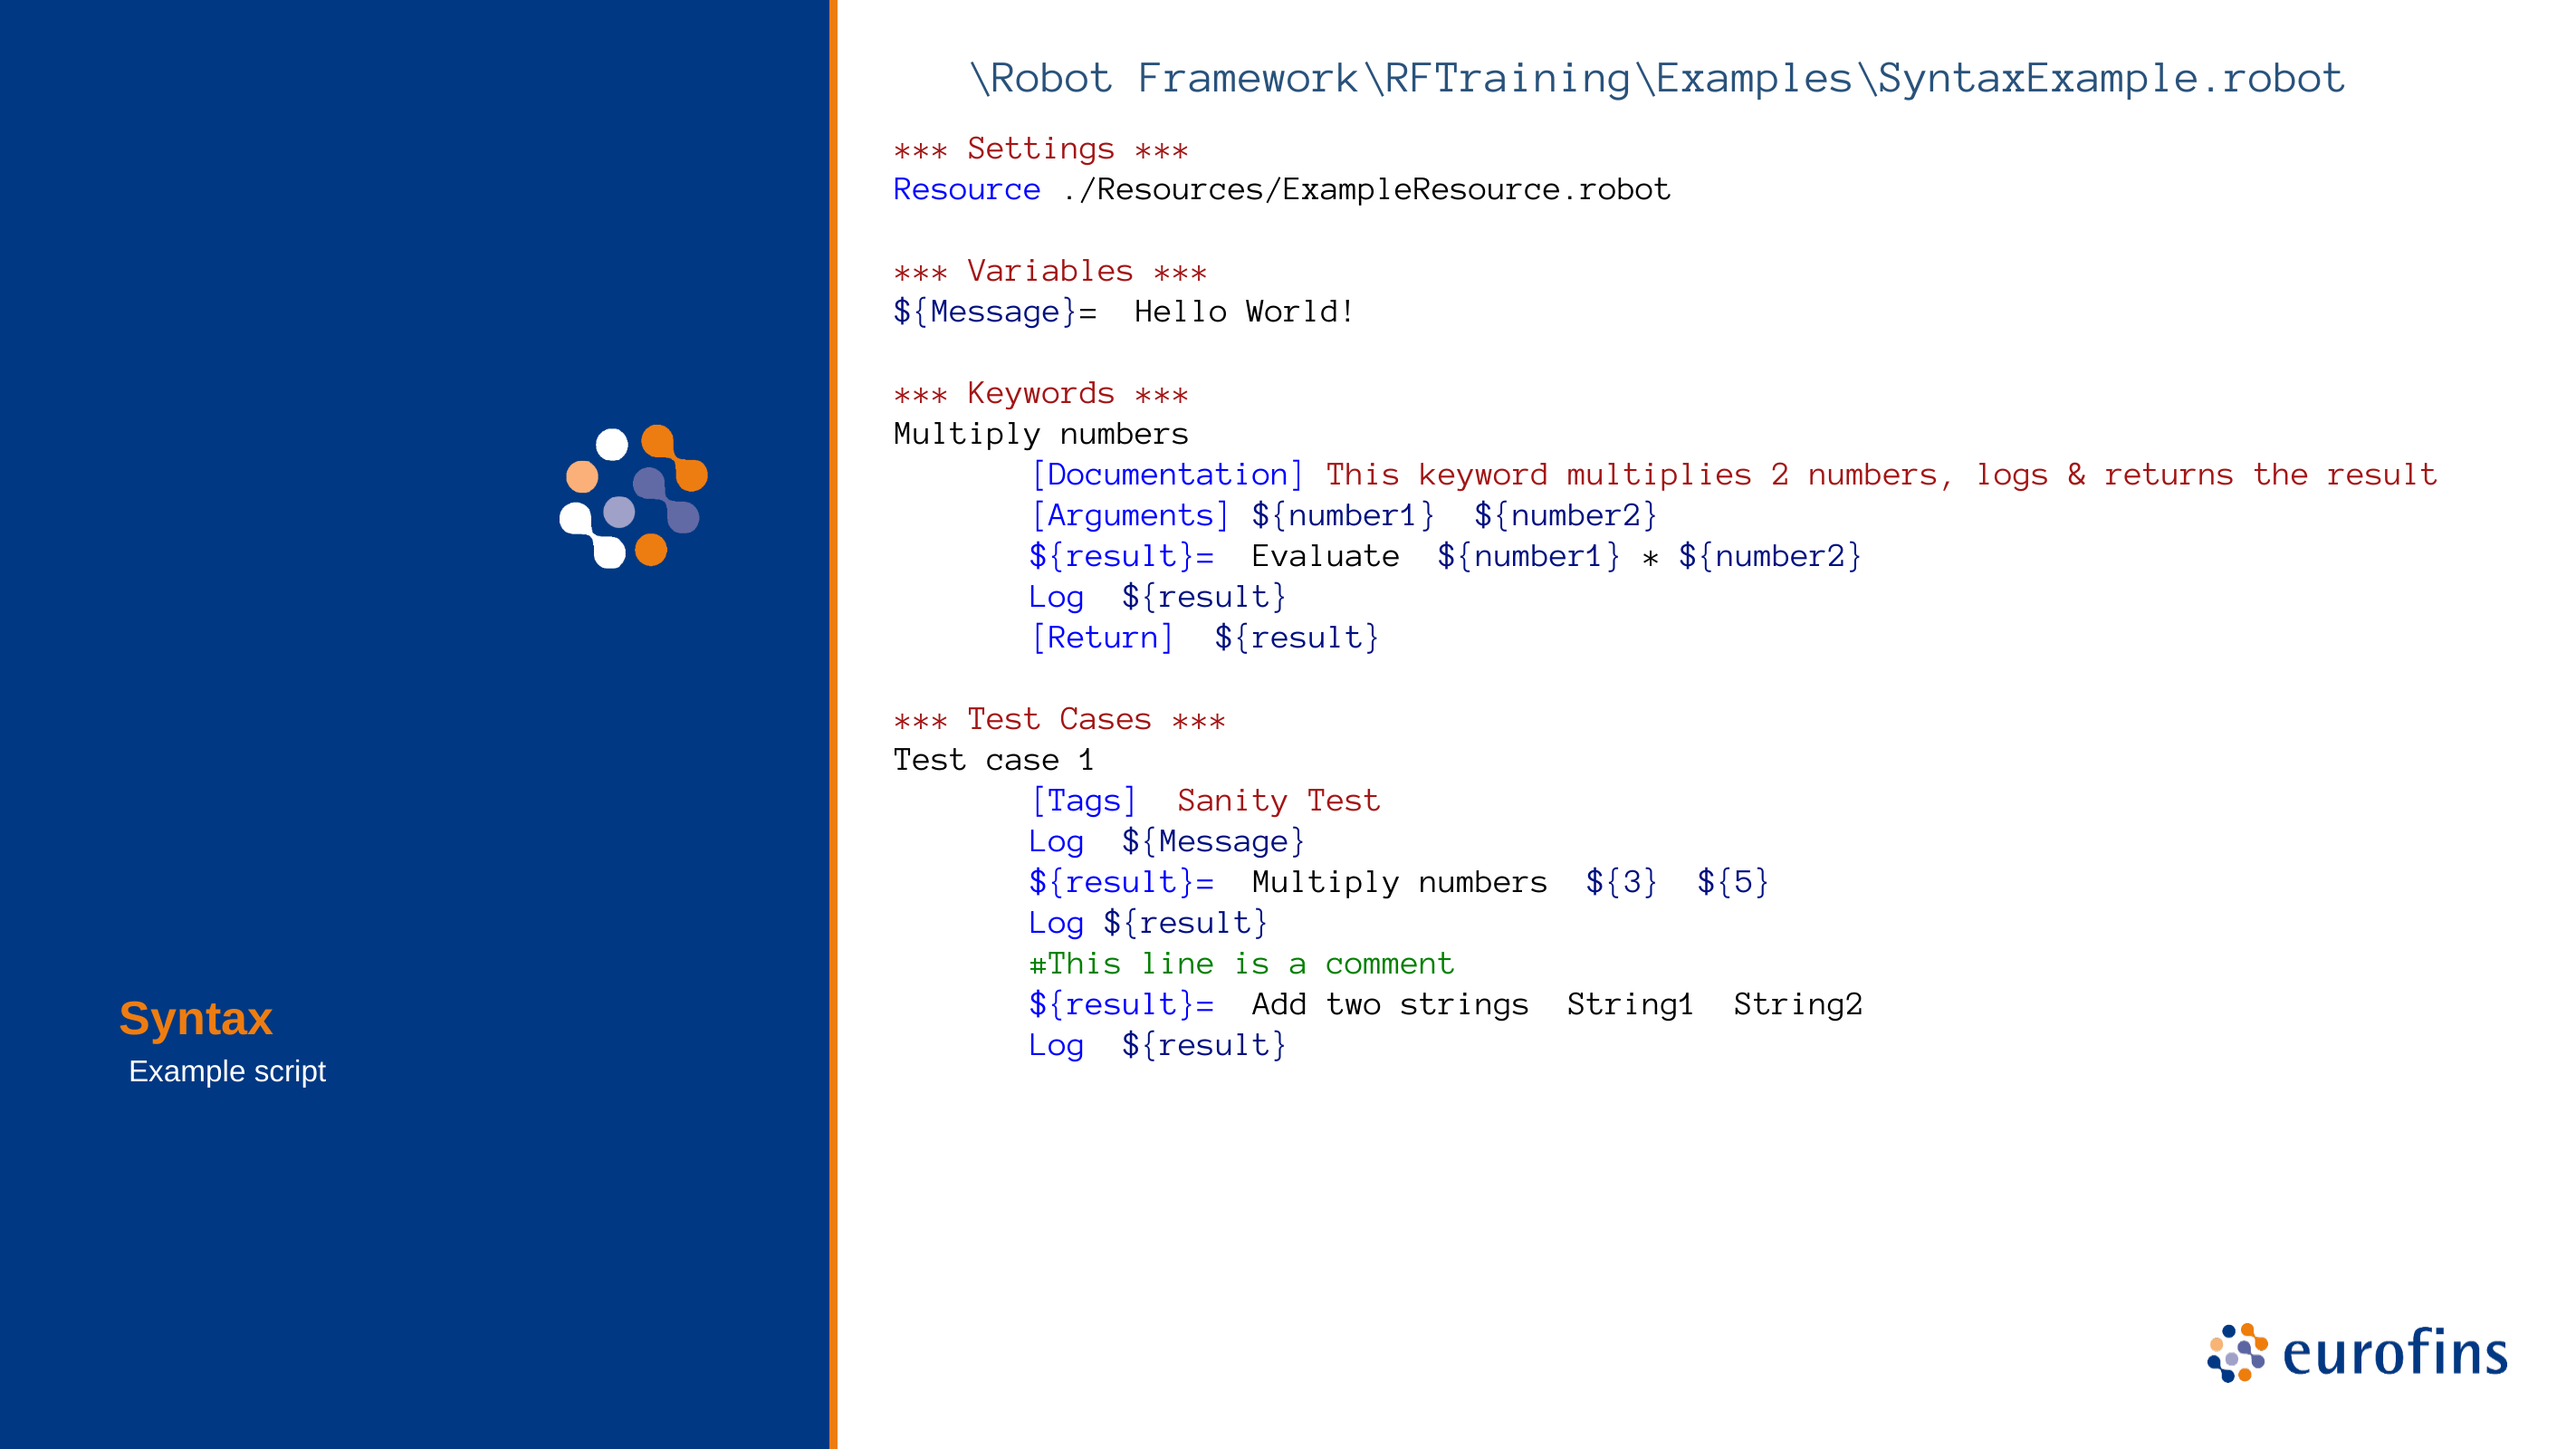

\Robot Framework\RFTraining\Examples\SyntaxExample.robot
*** Settings ***
Resource ./Resources/ExampleResource.robot

*** Variables ***
${Message}=  Hello World!

*** Keywords ***
Multiply numbers
	[Documentation] This keyword multiplies 2 numbers, logs & returns the result
	[Arguments] ${number1}  ${number2}
	${result}=  Evaluate  ${number1} * ${number2}
	Log  ${result}
	[Return]  ${result}

*** Test Cases ***
Test case 1
	[Tags]  Sanity Test
	Log  ${Message}
	${result}=  Multiply numbers  ${3}  ${5}
	Log ${result}
	#This line is a comment
	${result}=  Add two strings  String1  String2
	Log  ${result}
Syntax
 Example script